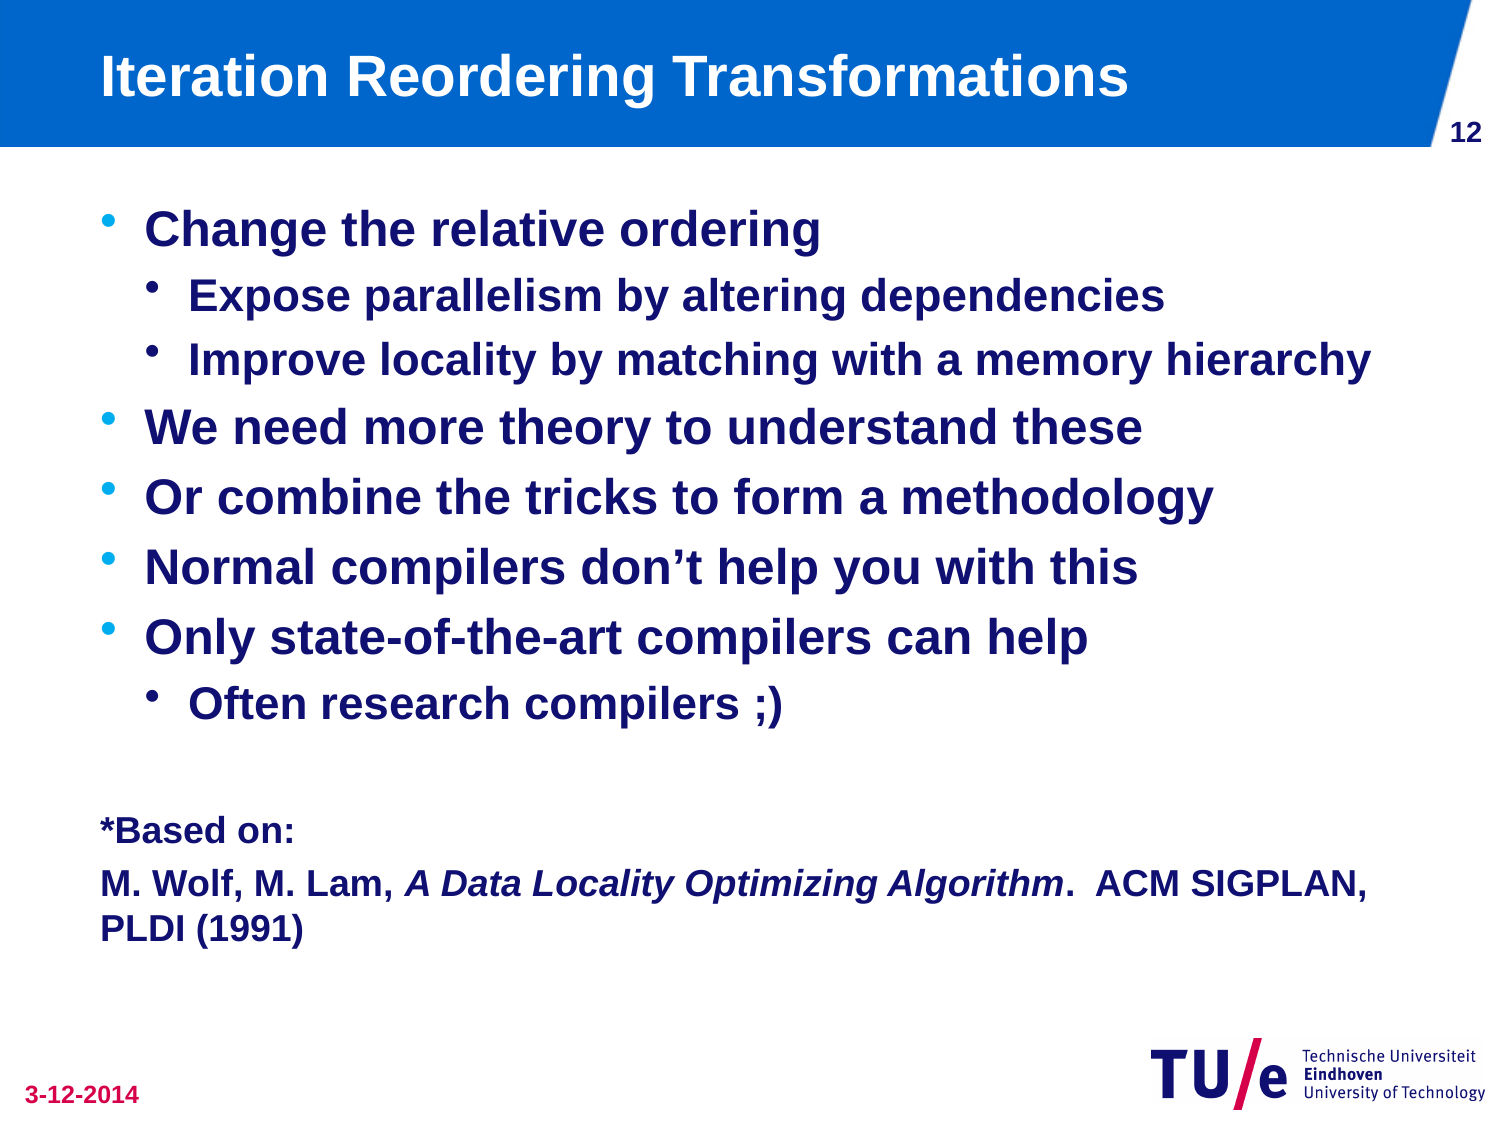

# Iteration Reordering Transformations
12
Change the relative ordering
Expose parallelism by altering dependencies
Improve locality by matching with a memory hierarchy
We need more theory to understand these
Or combine the tricks to form a methodology
Normal compilers don’t help you with this
Only state-of-the-art compilers can help
Often research compilers ;)

*Based on:
M. Wolf, M. Lam, A Data Locality Optimizing Algorithm.  ACM SIGPLAN, PLDI (1991)
3-12-2014